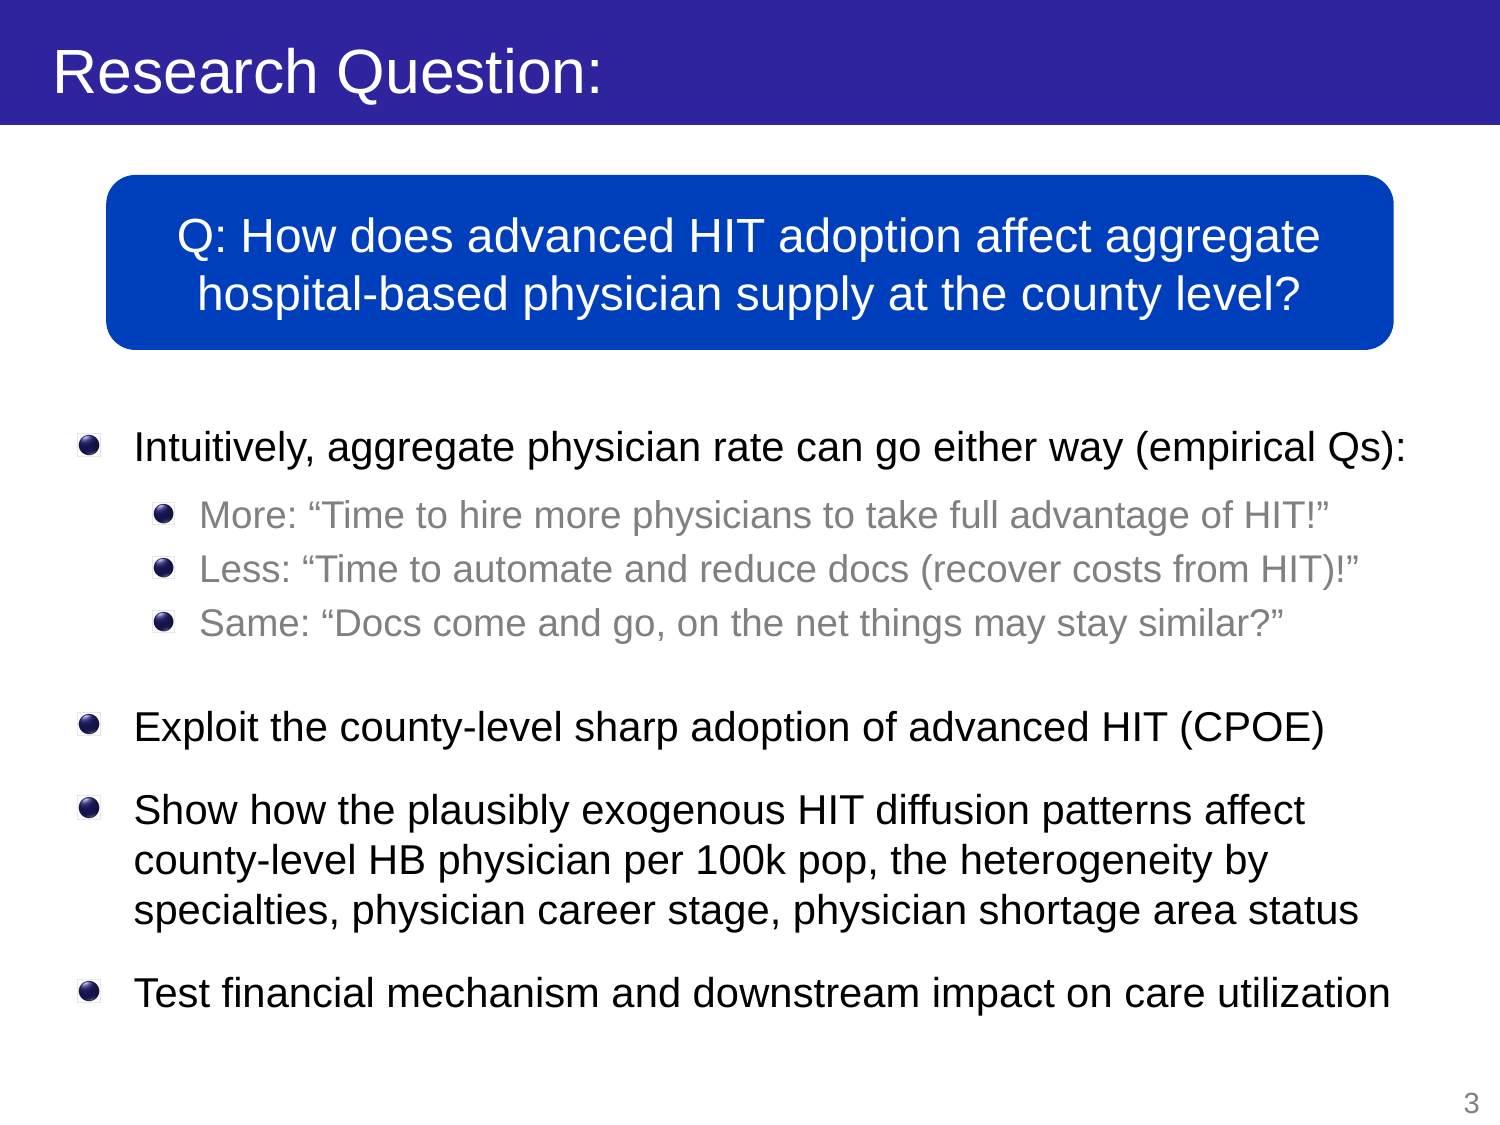

# Research Question:
Q: How does advanced HIT adoption affect aggregate hospital-based physician supply at the county level?
Intuitively, aggregate physician rate can go either way (empirical Qs):
More: “Time to hire more physicians to take full advantage of HIT!”
Less: “Time to automate and reduce docs (recover costs from HIT)!”
Same: “Docs come and go, on the net things may stay similar?”

Exploit the county-level sharp adoption of advanced HIT (CPOE)
Show how the plausibly exogenous HIT diffusion patterns affect county-level HB physician per 100k pop, the heterogeneity by specialties, physician career stage, physician shortage area status
Test financial mechanism and downstream impact on care utilization